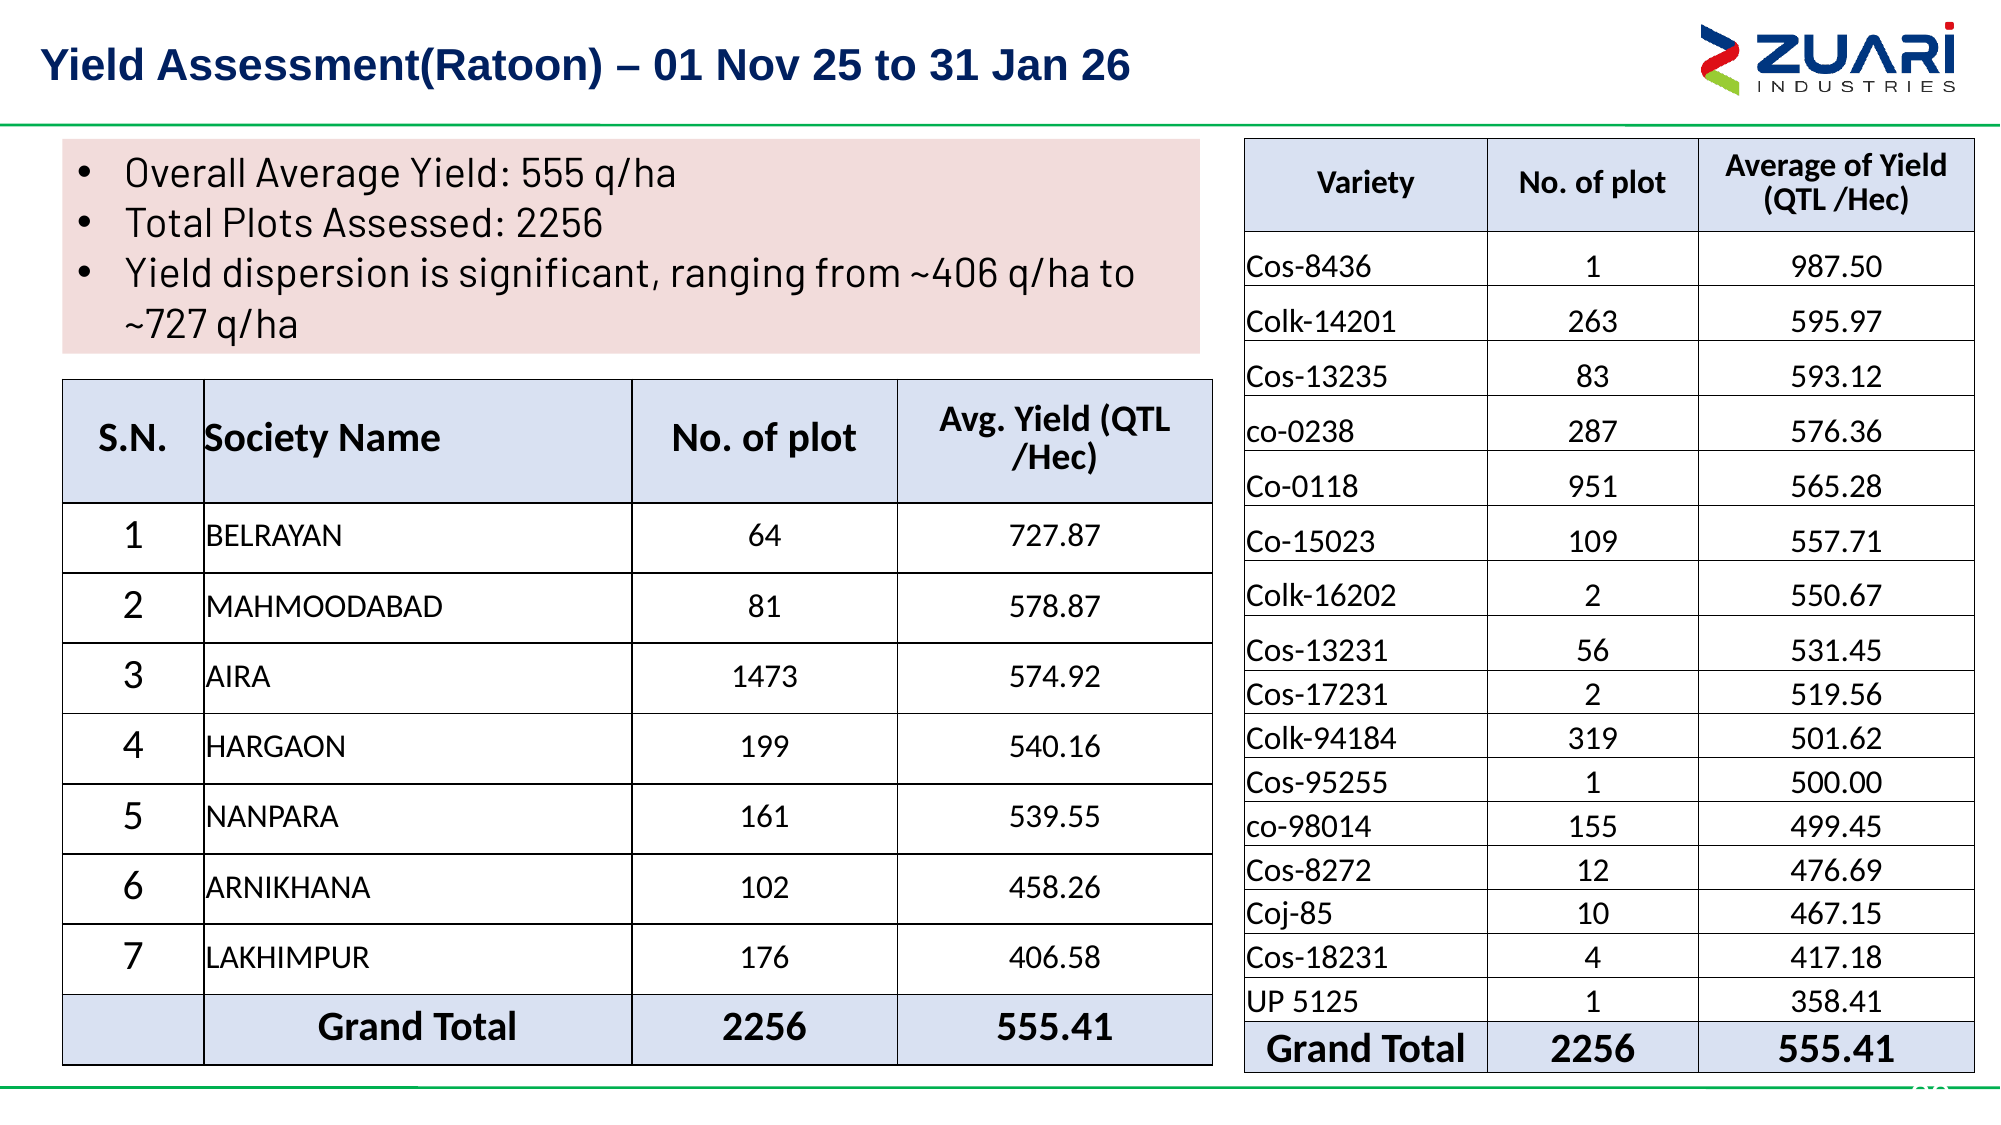

# Yield Assessment(Ratoon) – 01 Nov 25 to 31 Jan 26
| Variety | No. of plot | Average of Yield (QTL /Hec) |
| --- | --- | --- |
| Cos-8436 | 1 | 987.50 |
| Colk-14201 | 263 | 595.97 |
| Cos-13235 | 83 | 593.12 |
| co-0238 | 287 | 576.36 |
| Co-0118 | 951 | 565.28 |
| Co-15023 | 109 | 557.71 |
| Colk-16202 | 2 | 550.67 |
| Cos-13231 | 56 | 531.45 |
| Cos-17231 | 2 | 519.56 |
| Colk-94184 | 319 | 501.62 |
| Cos-95255 | 1 | 500.00 |
| co-98014 | 155 | 499.45 |
| Cos-8272 | 12 | 476.69 |
| Coj-85 | 10 | 467.15 |
| Cos-18231 | 4 | 417.18 |
| UP 5125 | 1 | 358.41 |
| Grand Total | 2256 | 555.41 |
Overall Average Yield: 555 q/ha
Total Plots Assessed: 2256
Yield dispersion is significant, ranging from ~406 q/ha to ~727 q/ha
| S.N. | Society Name | No. of plot | Avg. Yield (QTL /Hec) |
| --- | --- | --- | --- |
| 1 | BELRAYAN | 64 | 727.87 |
| 2 | MAHMOODABAD | 81 | 578.87 |
| 3 | AIRA | 1473 | 574.92 |
| 4 | HARGAON | 199 | 540.16 |
| 5 | NANPARA | 161 | 539.55 |
| 6 | ARNIKHANA | 102 | 458.26 |
| 7 | LAKHIMPUR | 176 | 406.58 |
|  | Grand Total | 2256 | 555.41 |
29